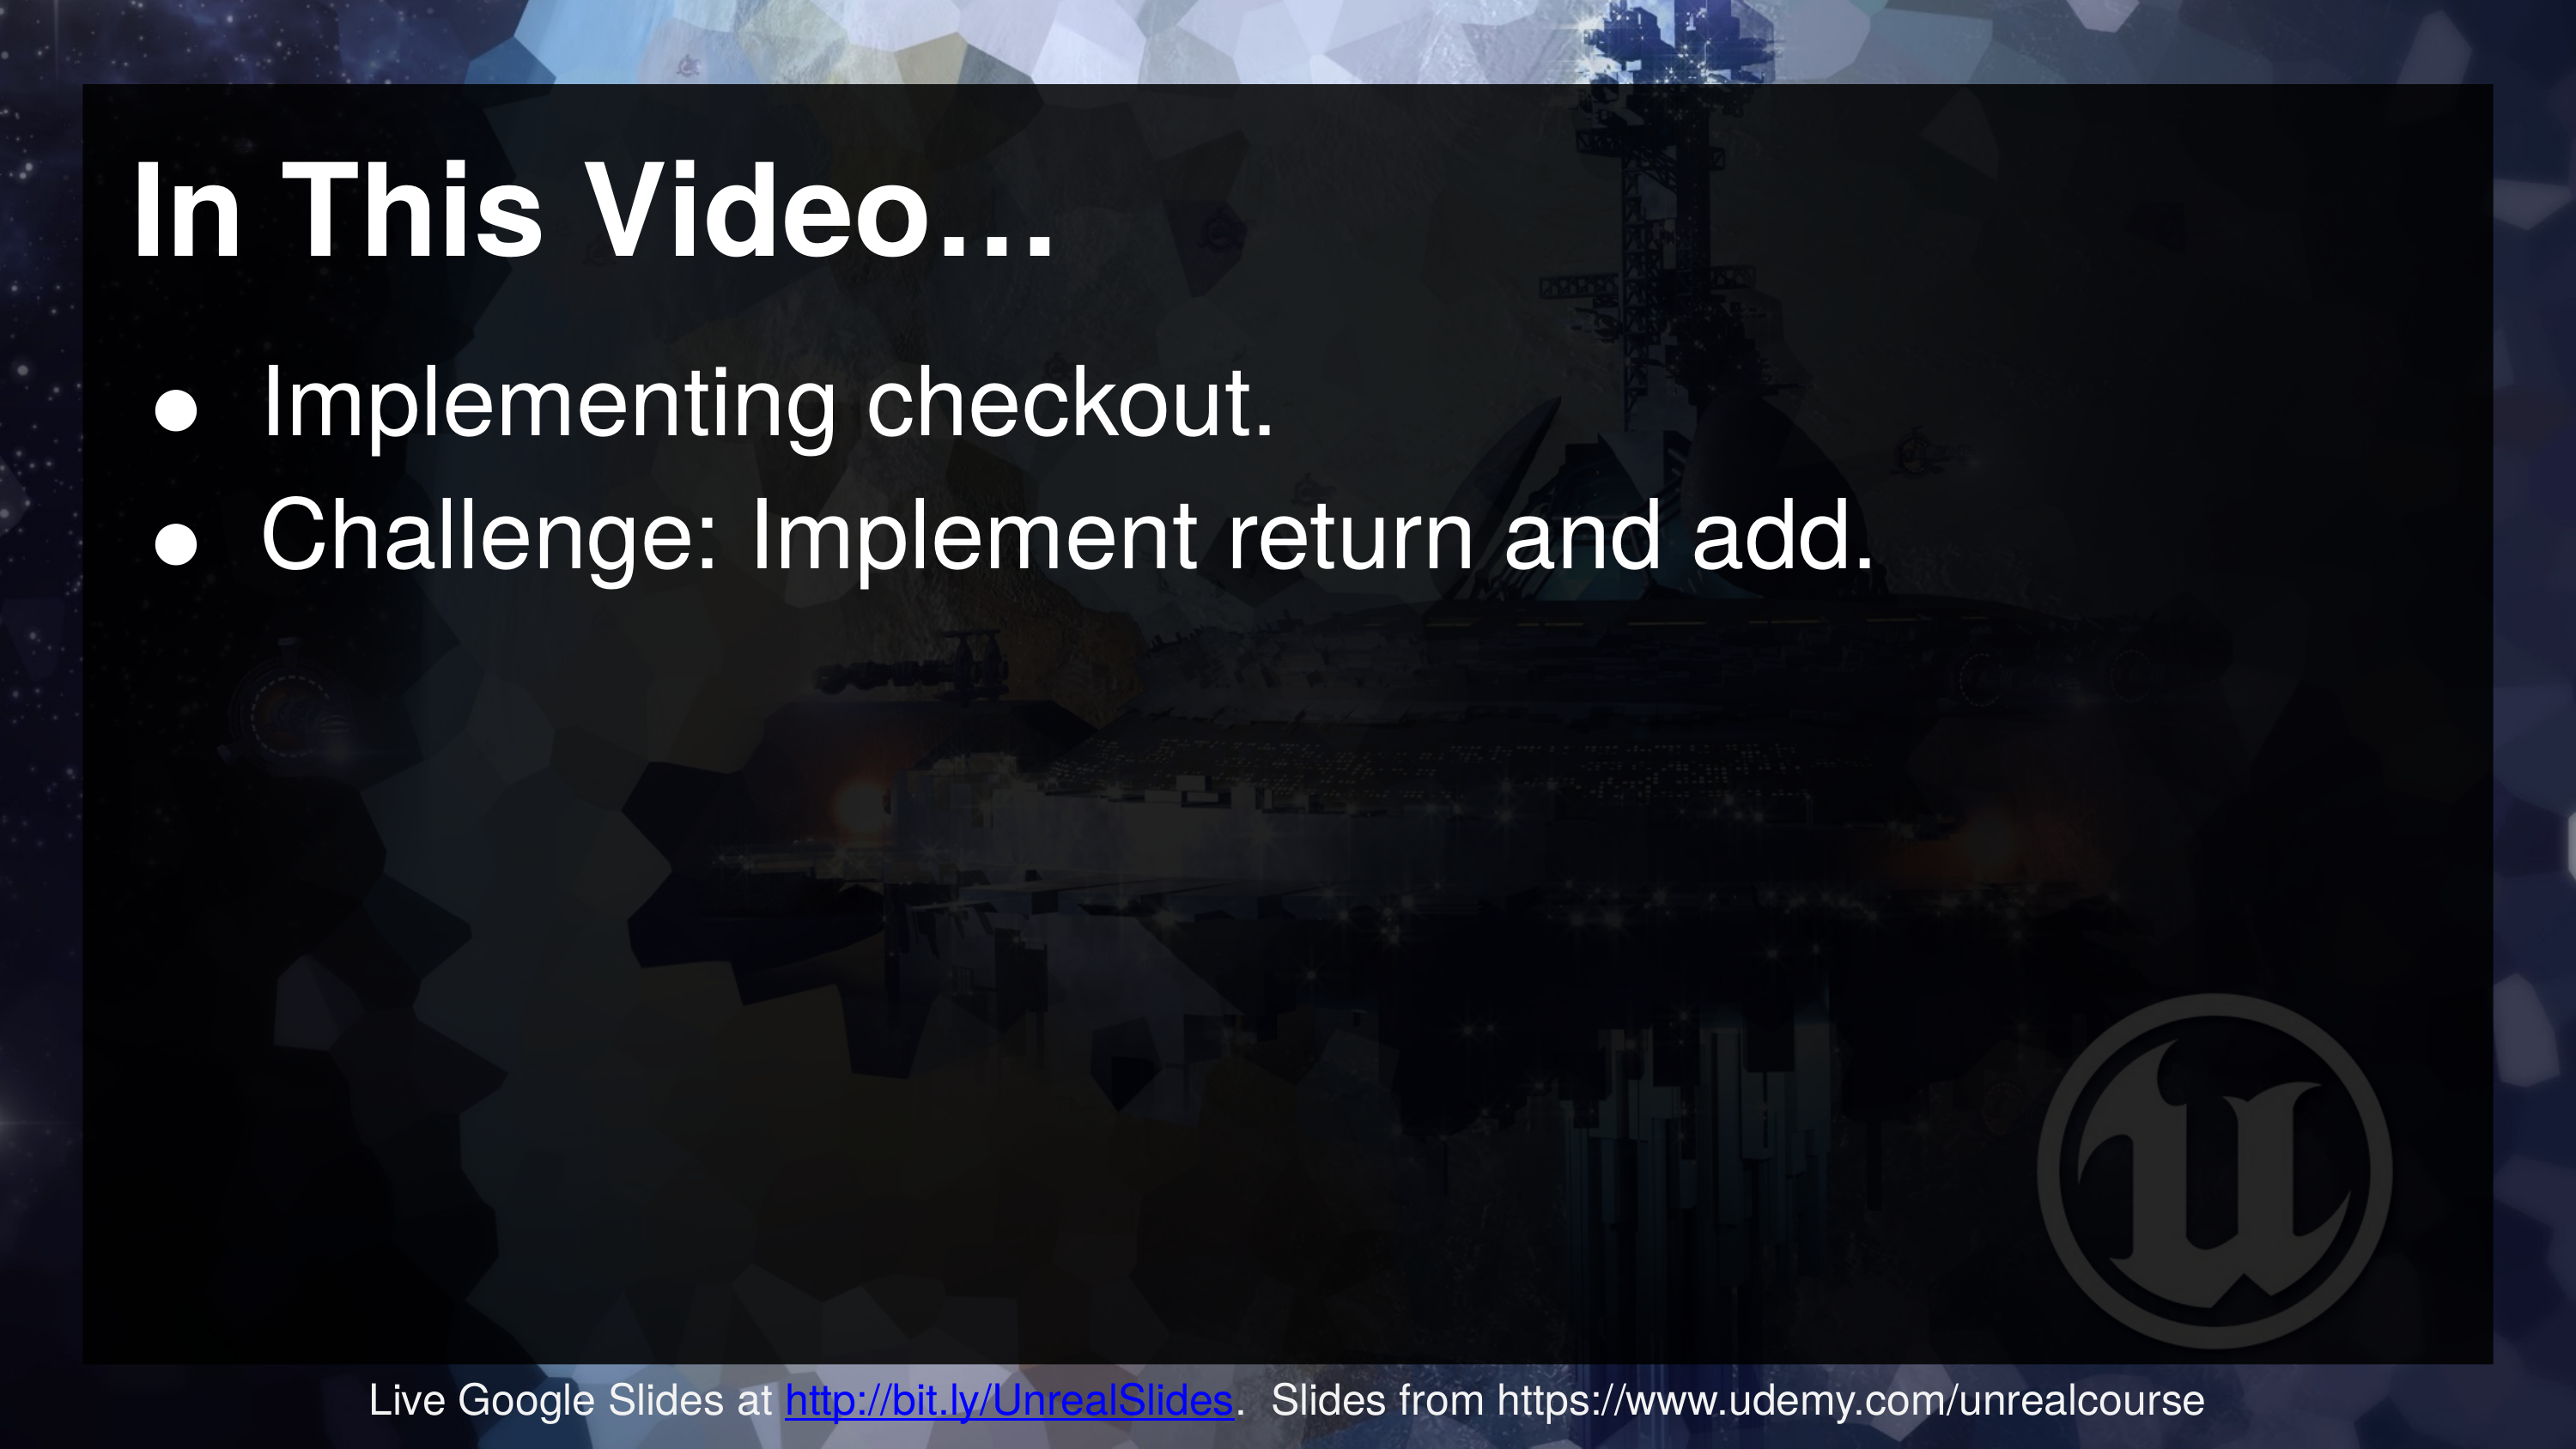

# In This Video…
Implementing checkout.
Challenge: Implement return and add.